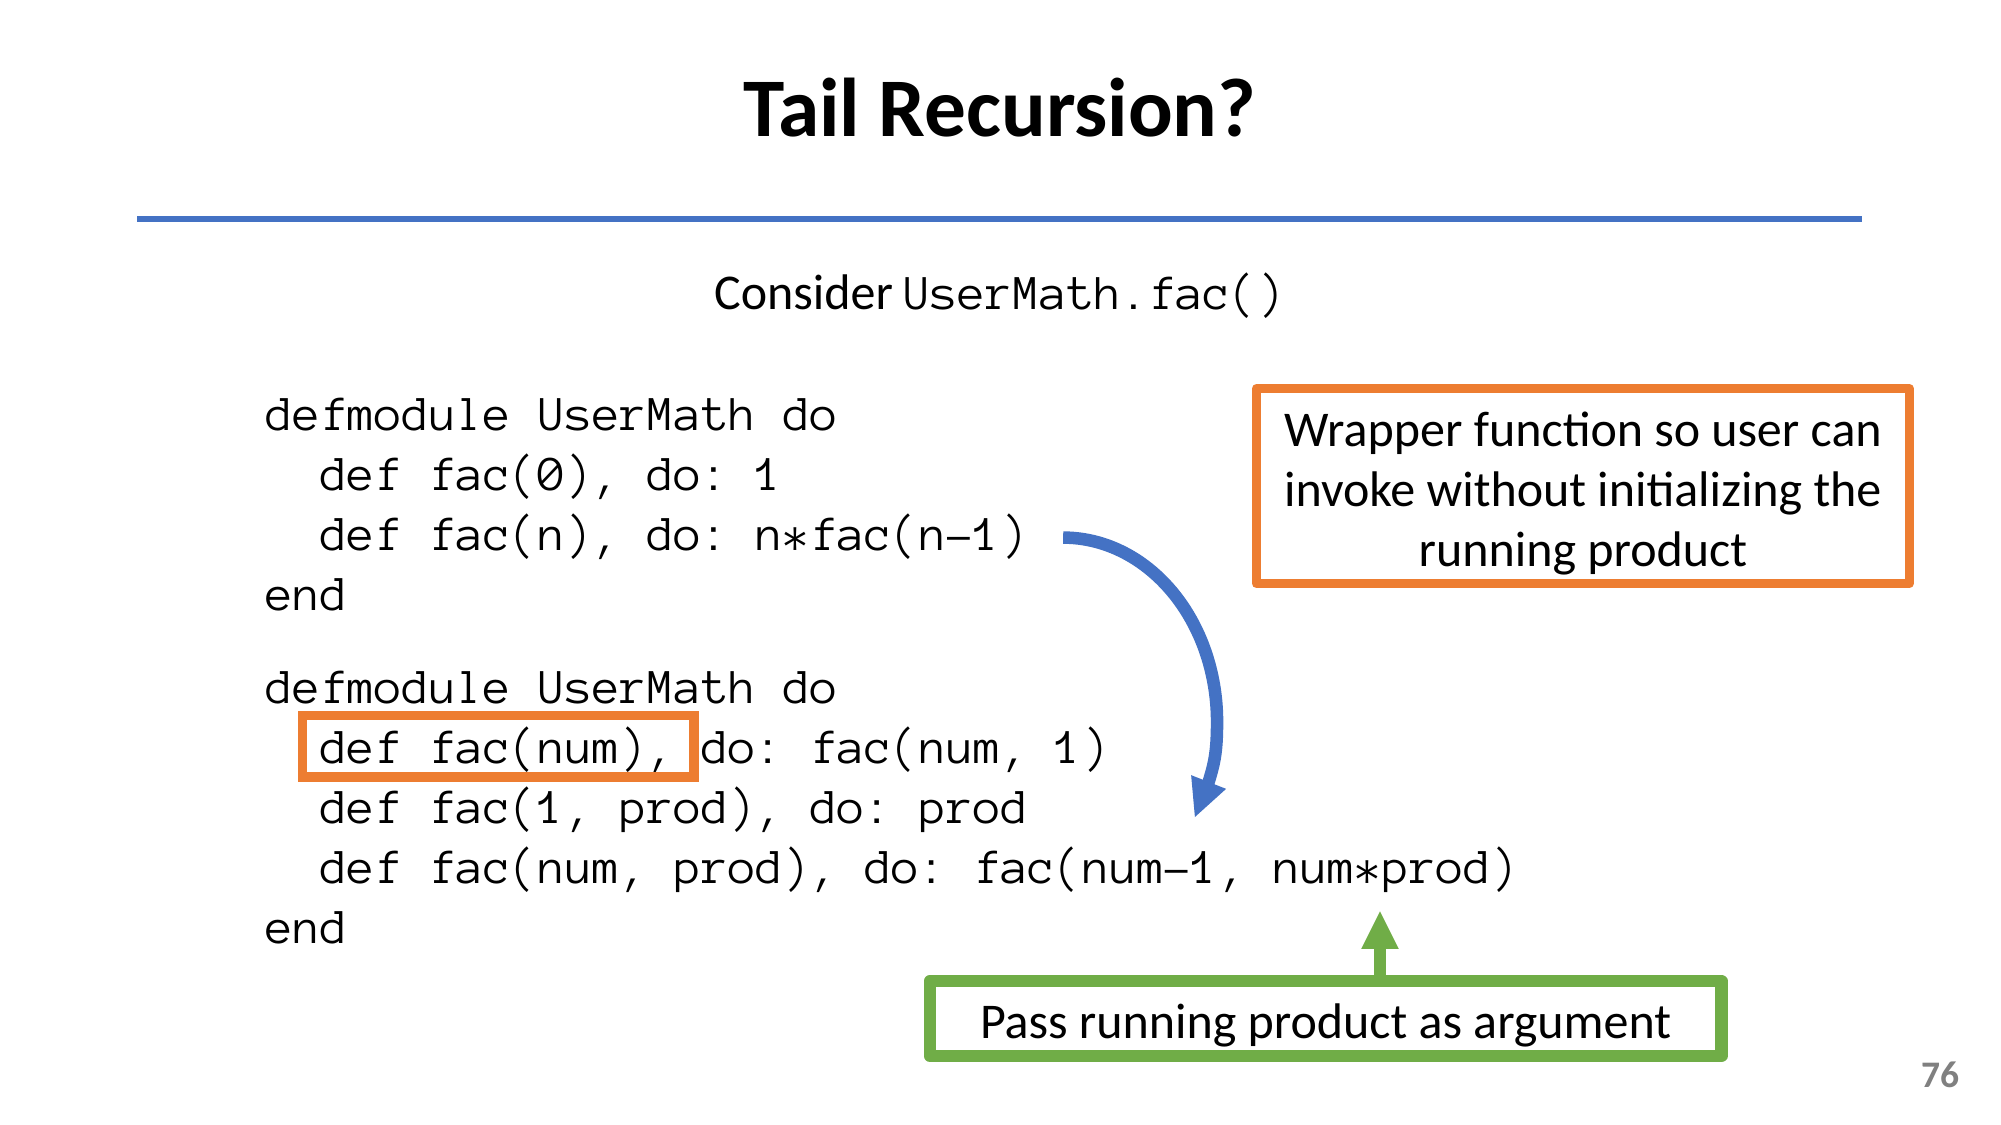

Tail Recursion?
Consider UserMath.fac()
defmodule UserMath do
  def fac(0), do: 1
  def fac(n), do: n*fac(n-1)
end
Wrapper function so user can invoke without initializing the running product

defmodule UserMath do
  def fac(num), do: fac(num, 1)
  def fac(1, prod), do: prod
  def fac(num, prod), do: fac(num-1, num*prod)
end

Pass running product as argument
76